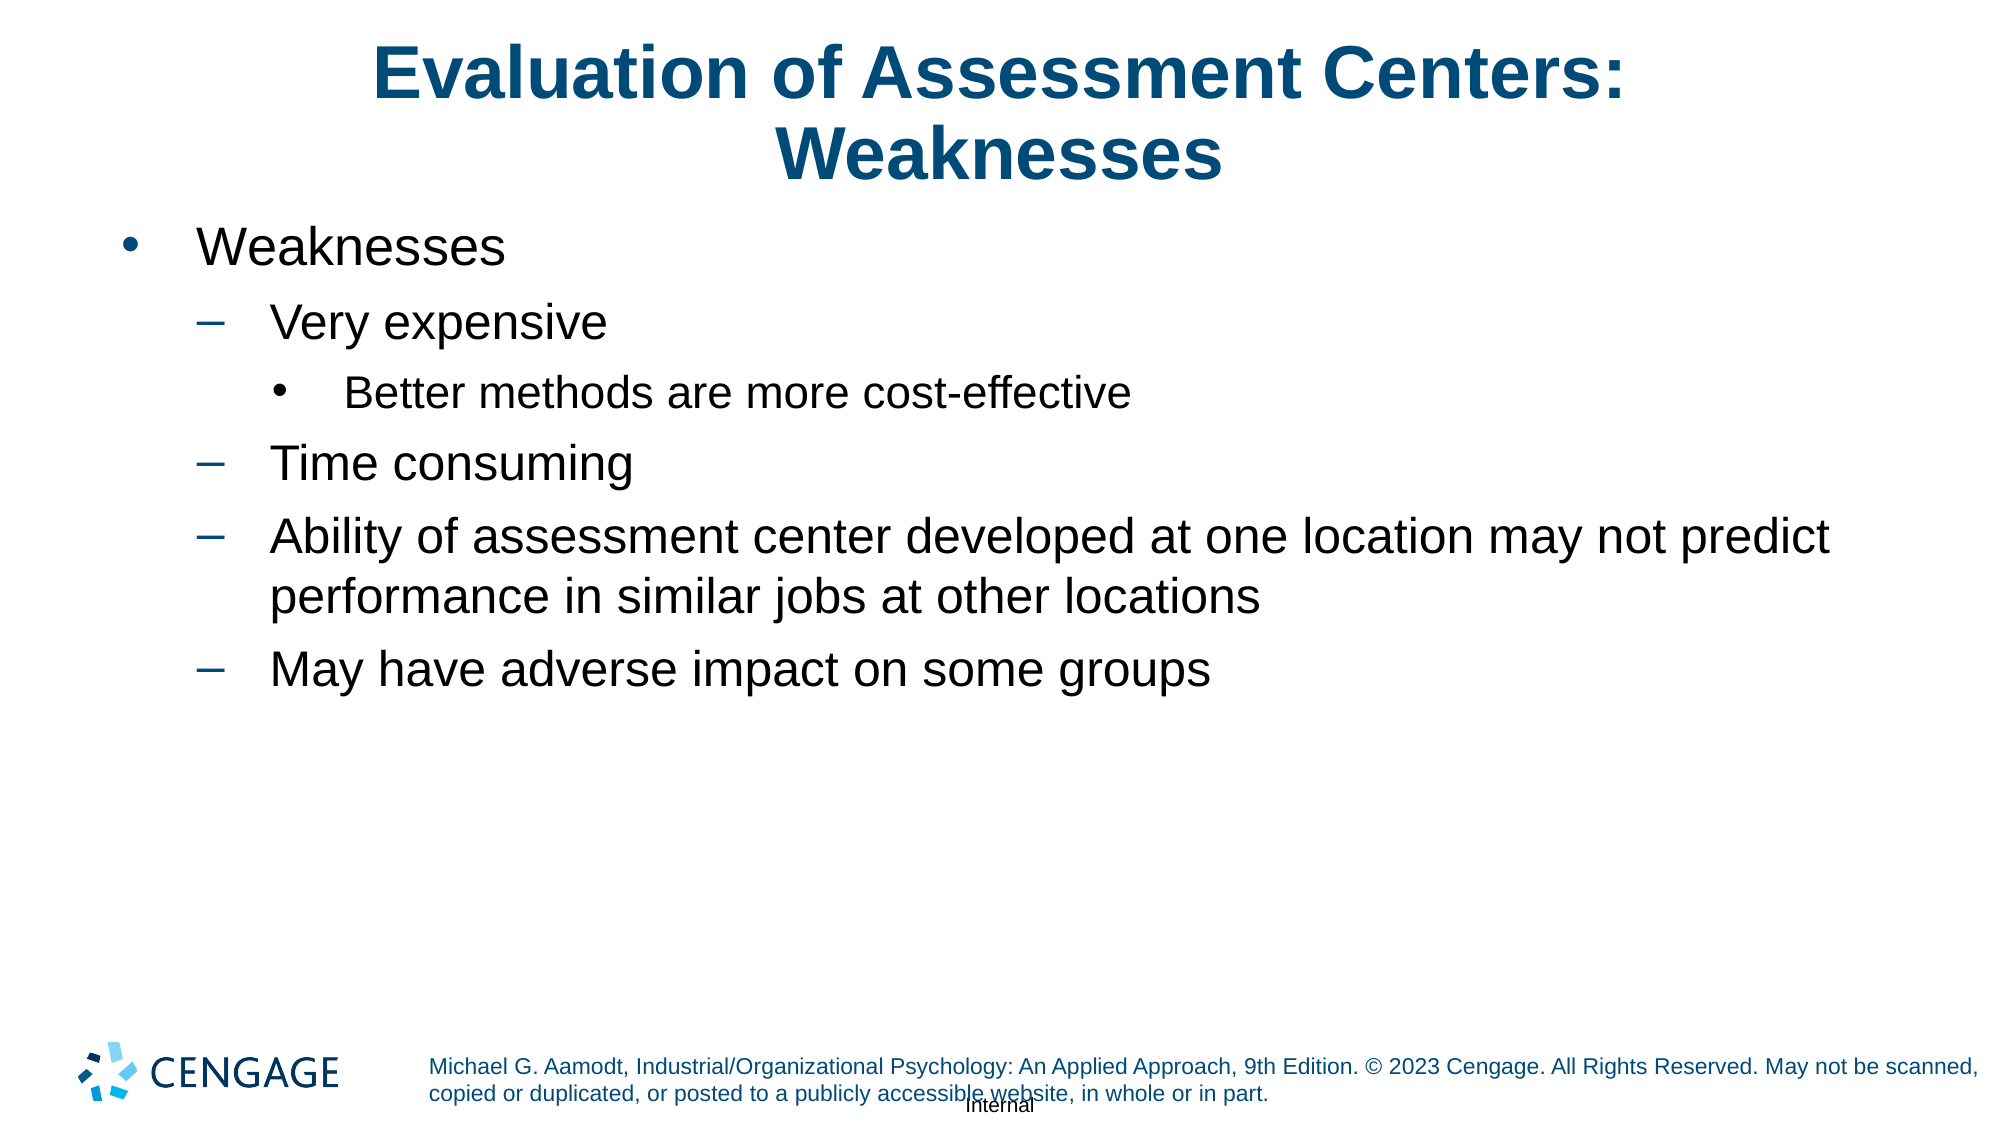

# Evaluation of Assessment Centers: Weaknesses
Weaknesses
Very expensive
Better methods are more cost-effective
Time consuming
Ability of assessment center developed at one location may not predict performance in similar jobs at other locations
May have adverse impact on some groups